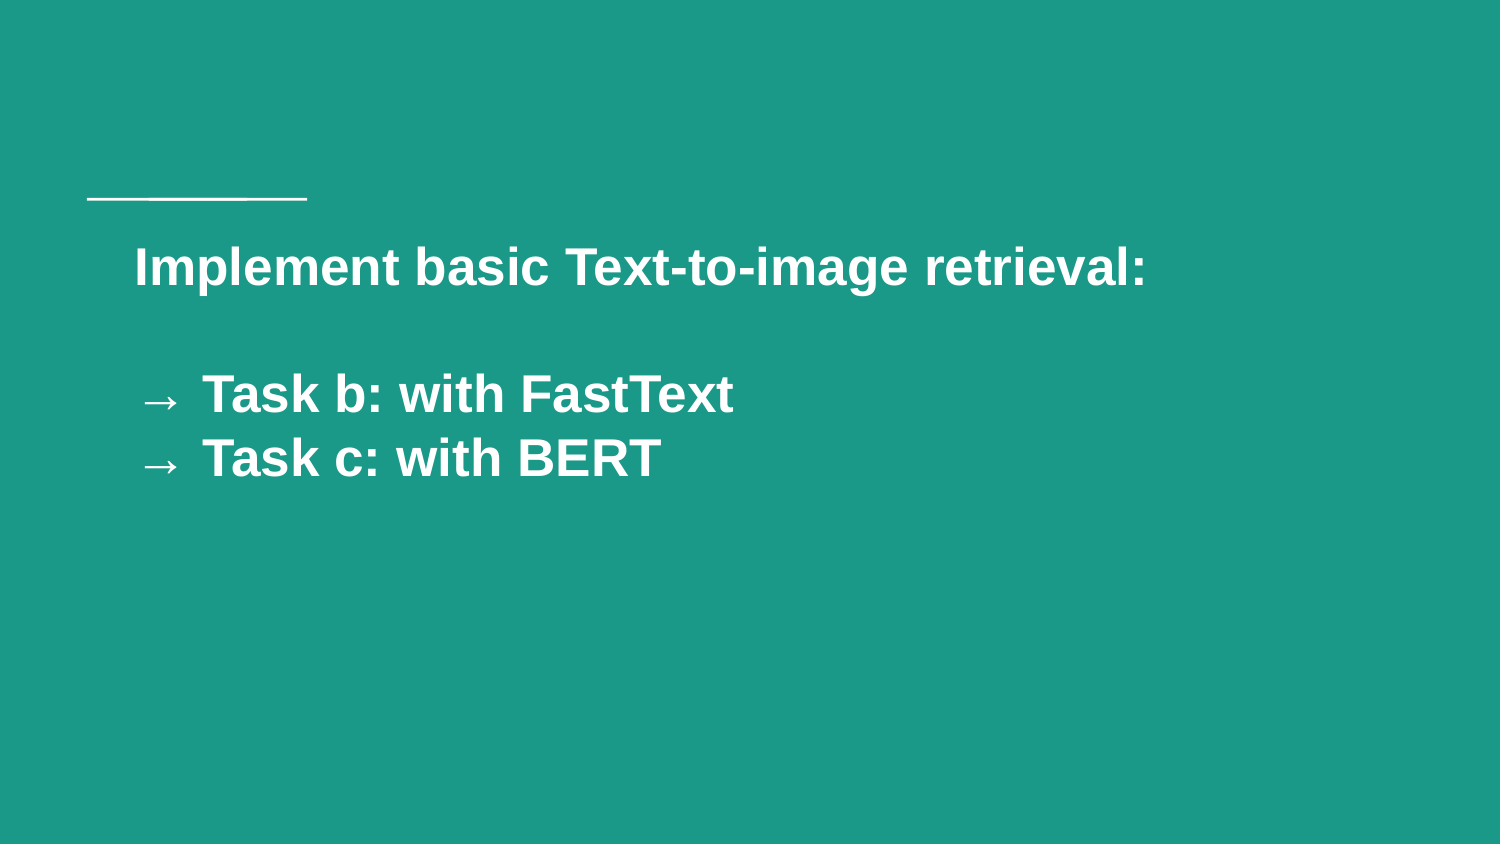

# Implement basic Text-to-image retrieval:

→ Task b: with FastText
→ Task c: with BERT